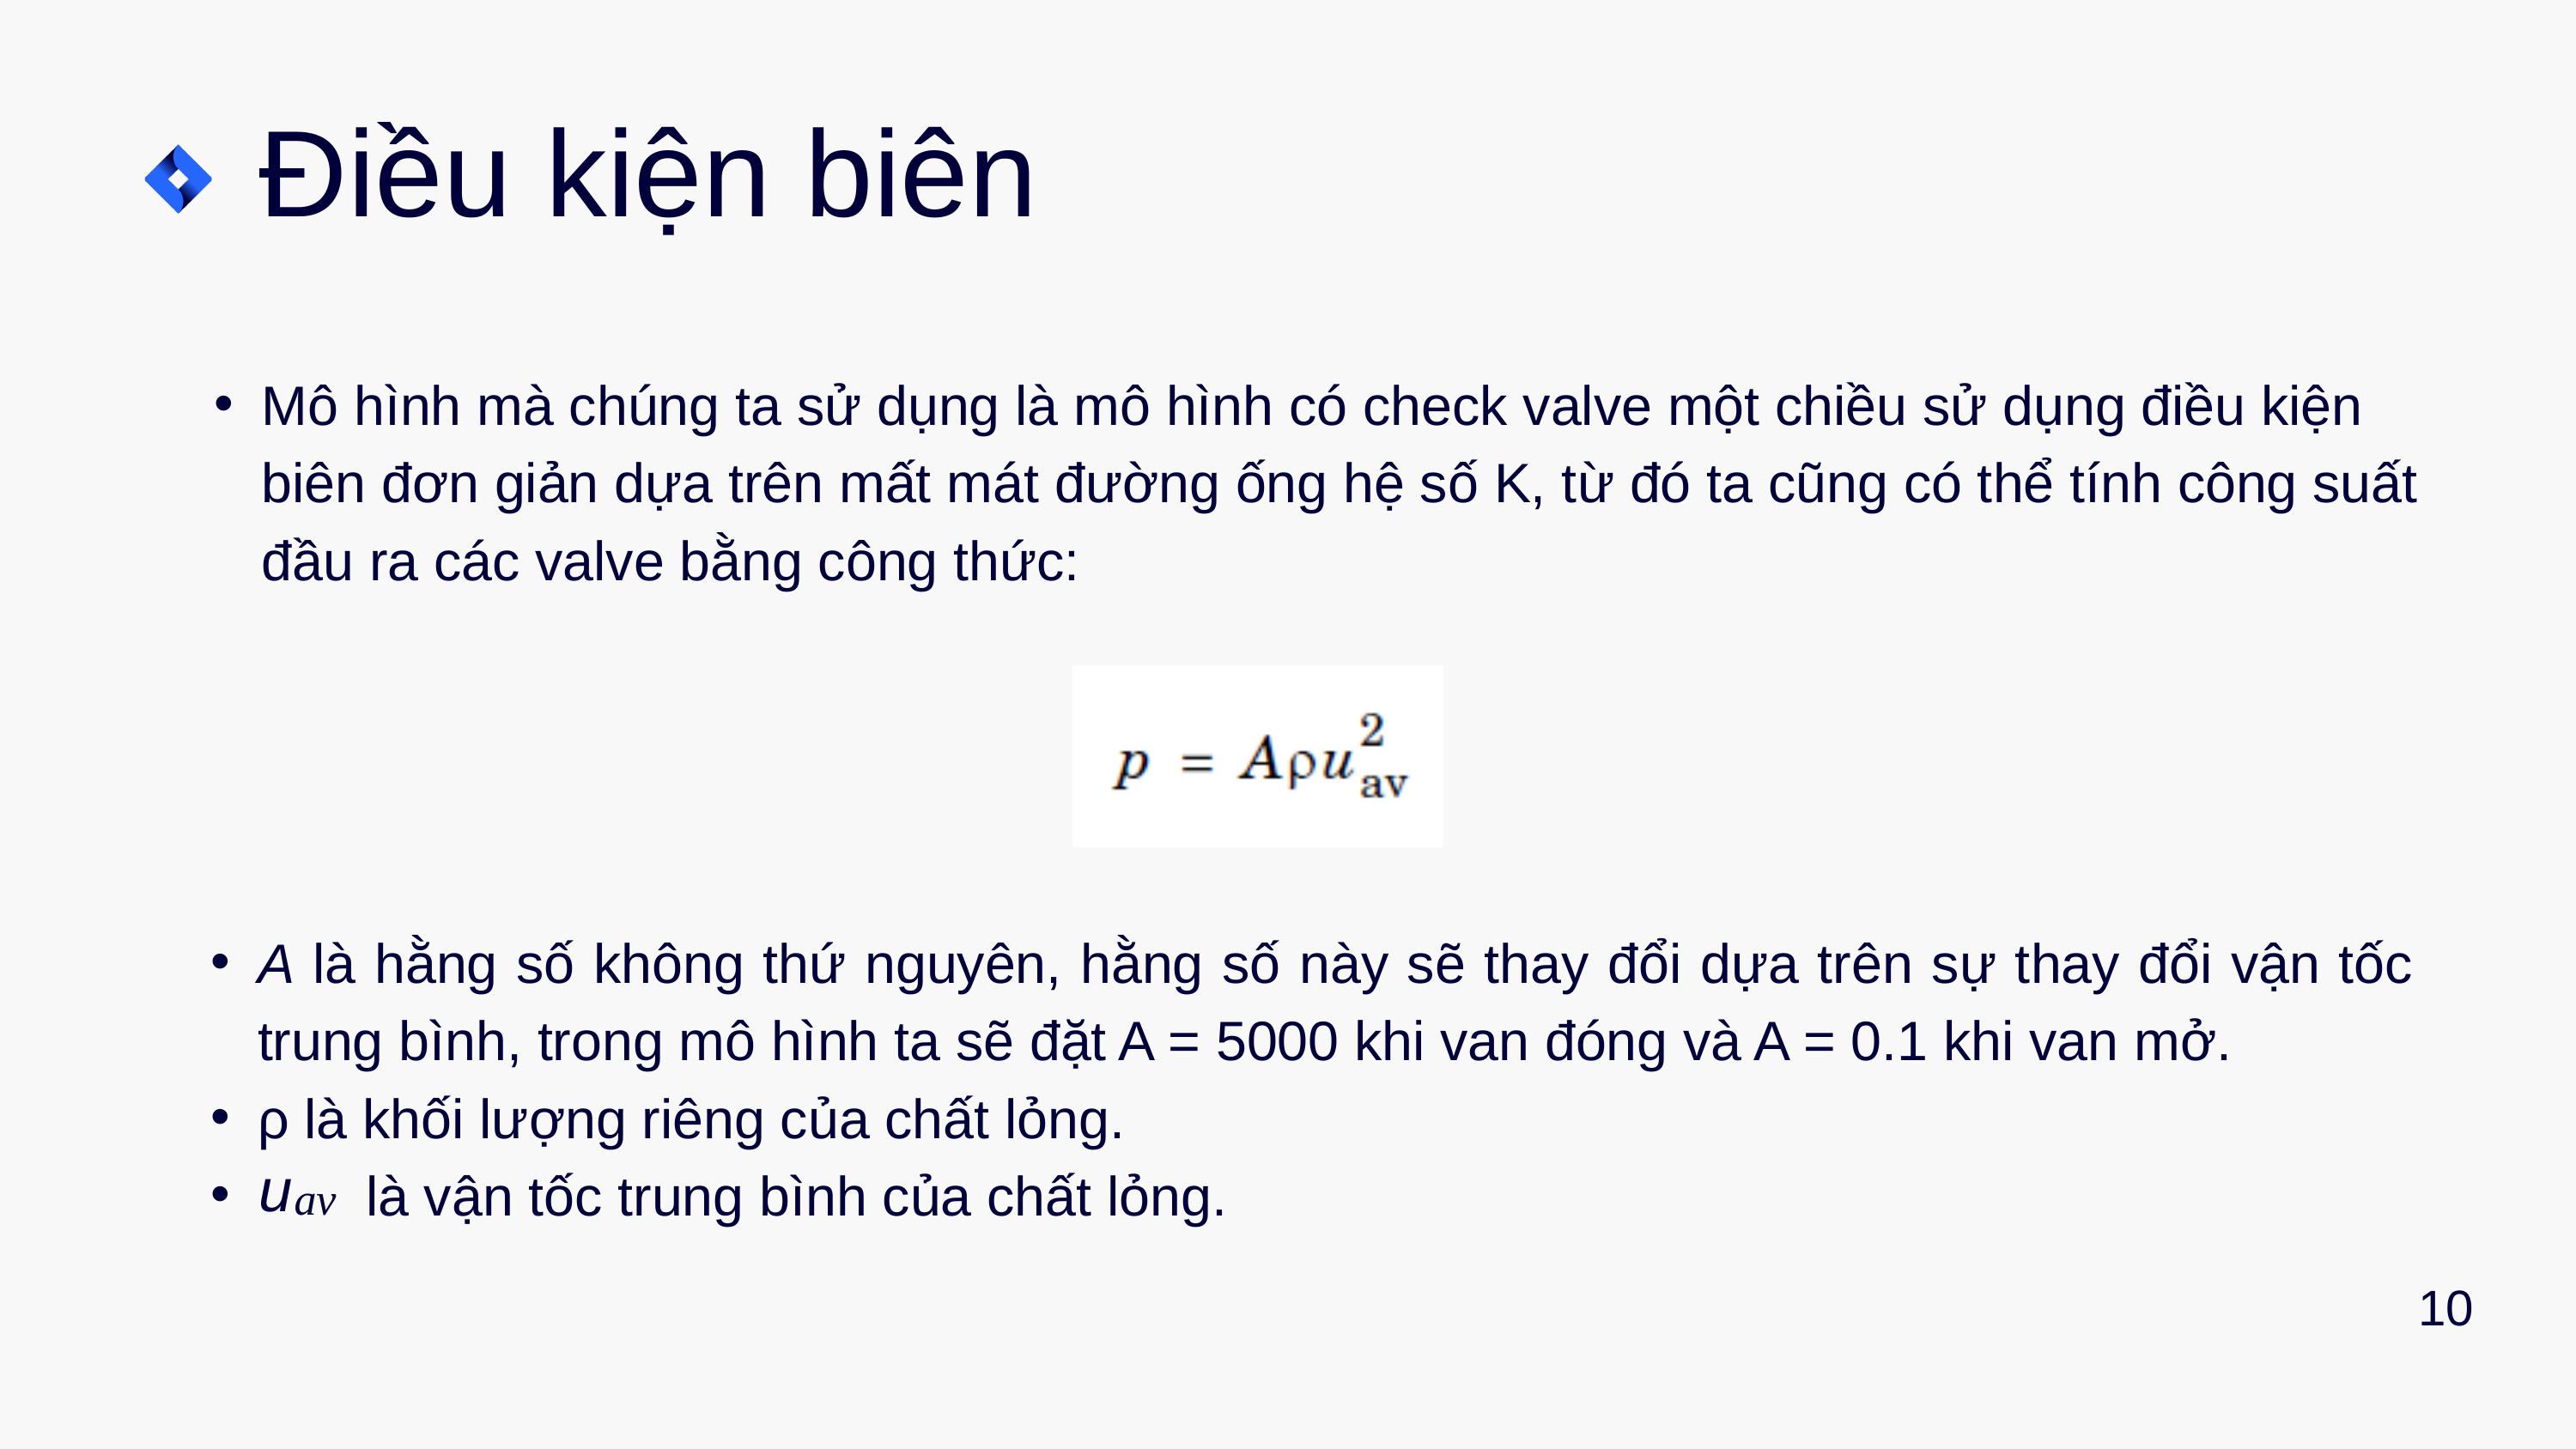

Điều kiện biên

Mô hình mà chúng ta sử dụng là mô hình có check valve một chiều sử dụng điều kiện biên đơn giản dựa trên mất mát đường ống hệ số K, từ đó ta cũng có thể tính công suất đầu ra các valve bằng công thức:

A là hằng số không thứ nguyên, hằng số này sẽ thay đổi dựa trên sự thay đổi vận tốc trung bình, trong mô hình ta sẽ đặt A = 5000 khi van đóng và A = 0.1 khi van mở.
ρ là khối lượng riêng của chất lỏng.
       là vận tốc trung bình của chất lỏng.
u
av
10